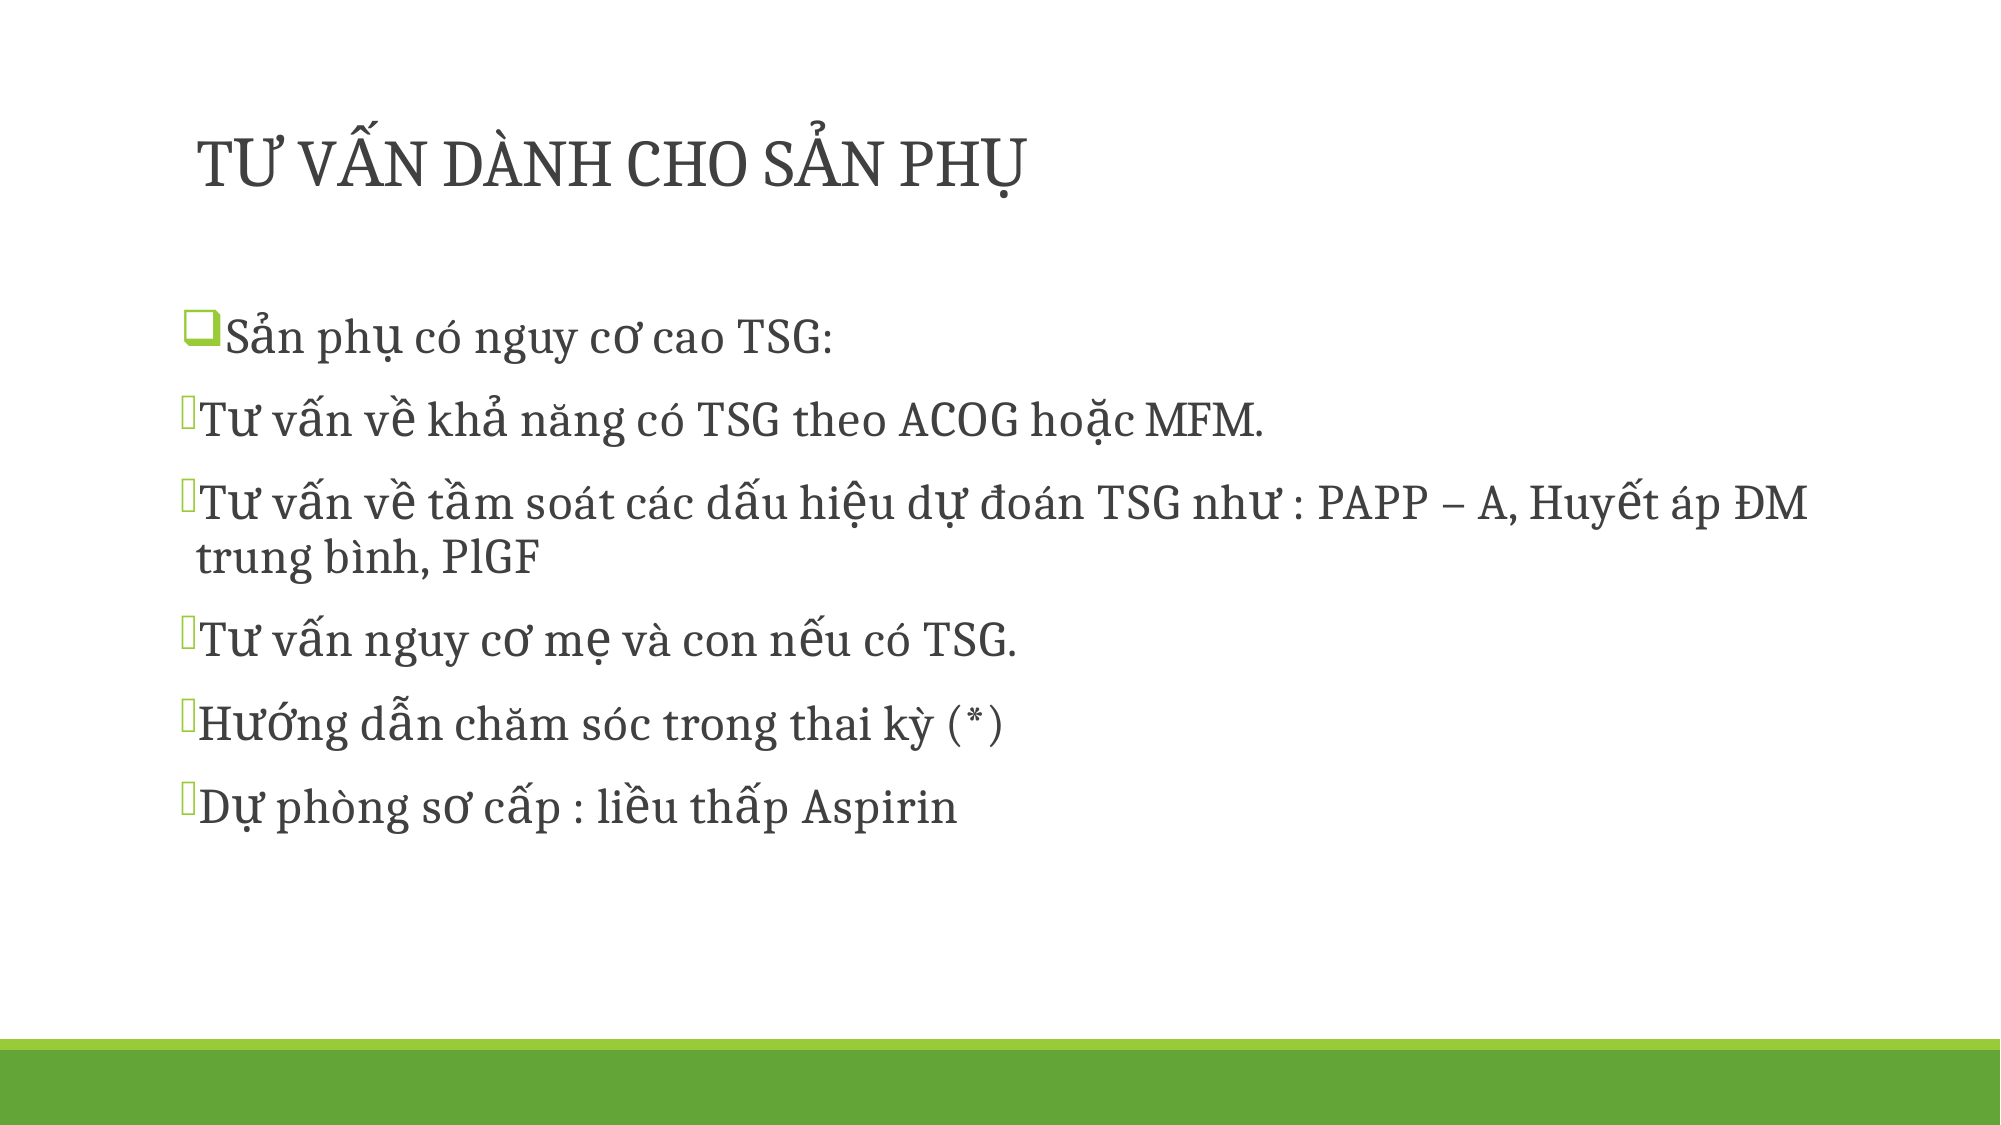

# TƯ VẤN DÀNH CHO SẢN PHỤ
Sản phụ có nguy cơ cao TSG:
Tư vấn về khả năng có TSG theo ACOG hoặc MFM.
Tư vấn về tầm soát các dấu hiệu dự đoán TSG như : PAPP – A, Huyết áp ĐM trung bình, PlGF
Tư vấn nguy cơ mẹ và con nếu có TSG.
Hướng dẫn chăm sóc trong thai kỳ (*)
Dự phòng sơ cấp : liều thấp Aspirin